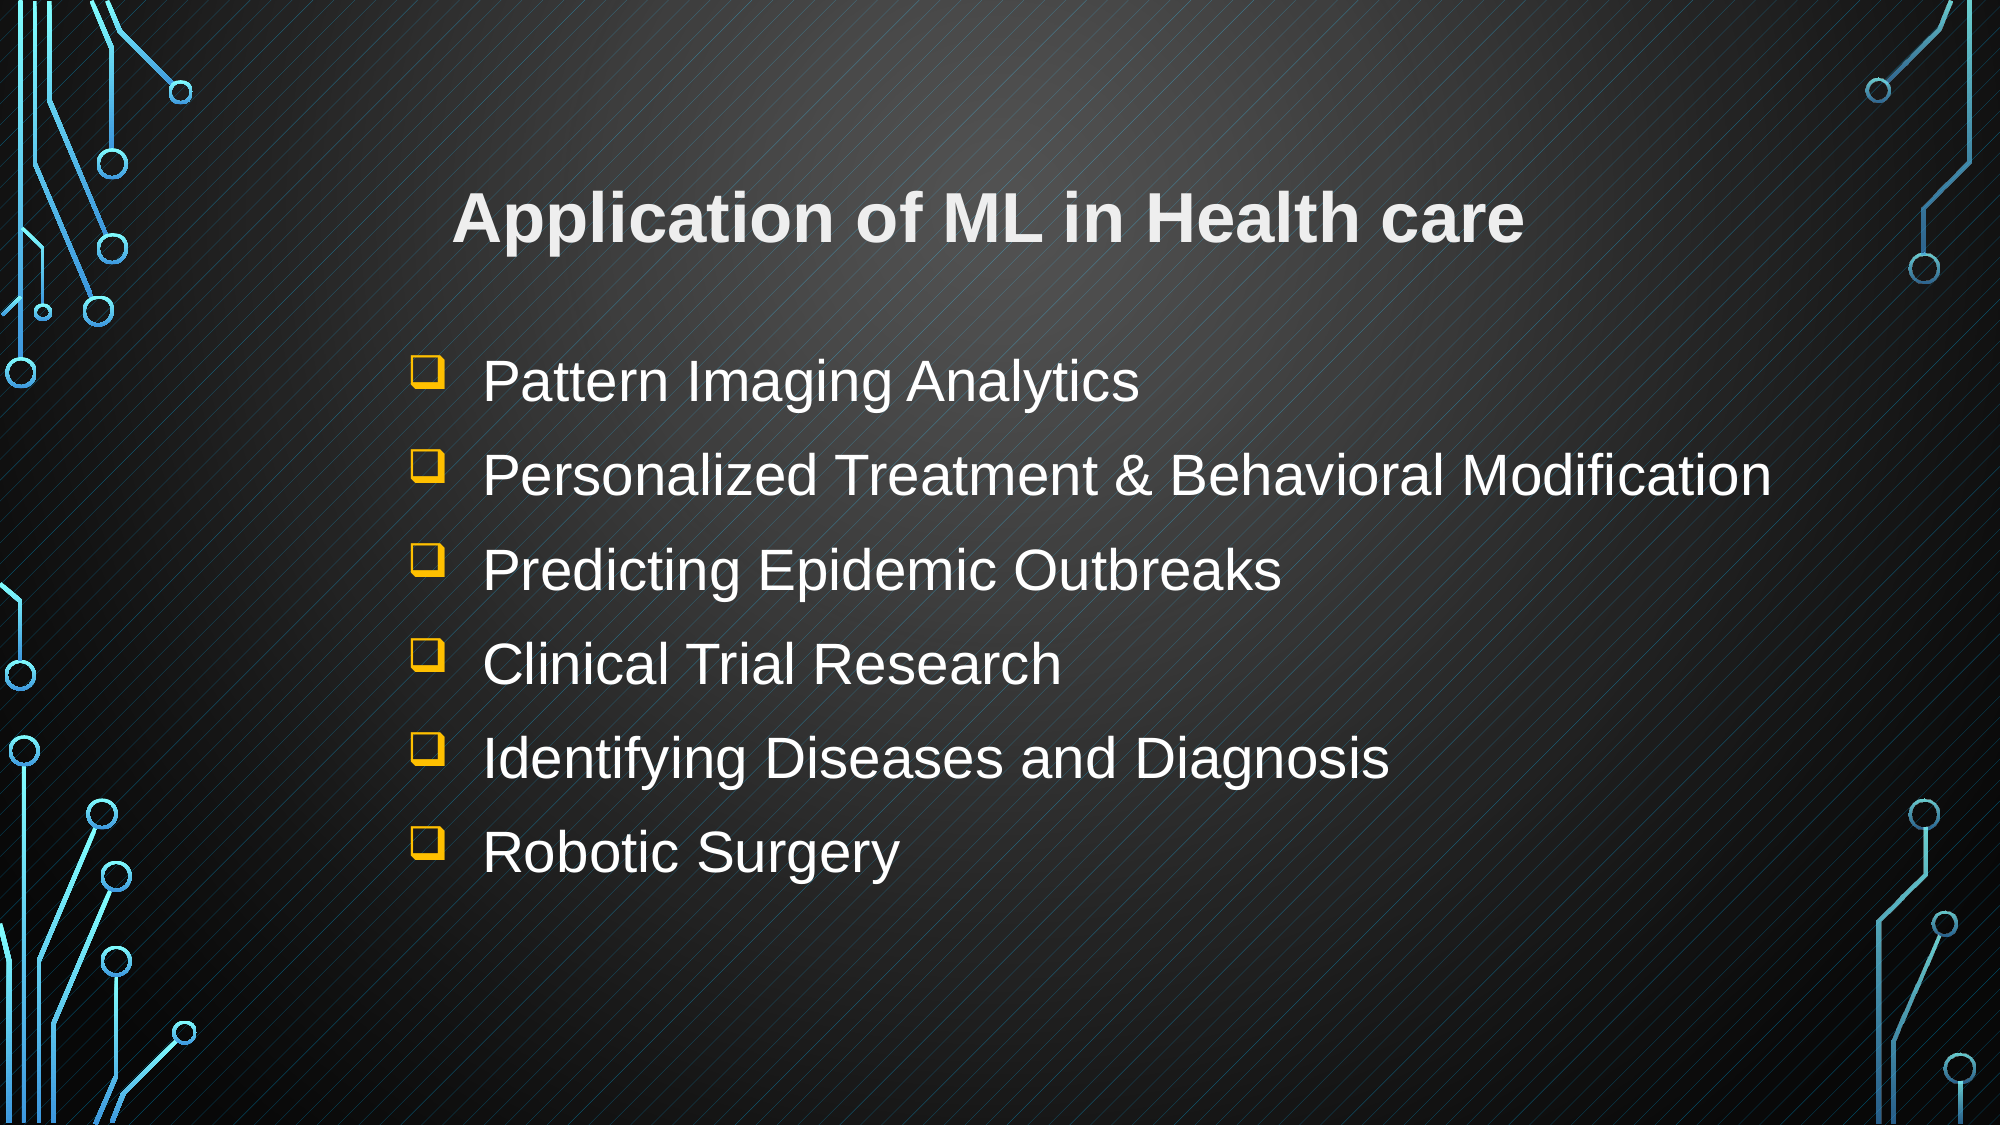

# Application of ML in Health care
Pattern Imaging Analytics
Personalized Treatment & Behavioral Modification
Predicting Epidemic Outbreaks
Clinical Trial Research
Identifying Diseases and Diagnosis
Robotic Surgery